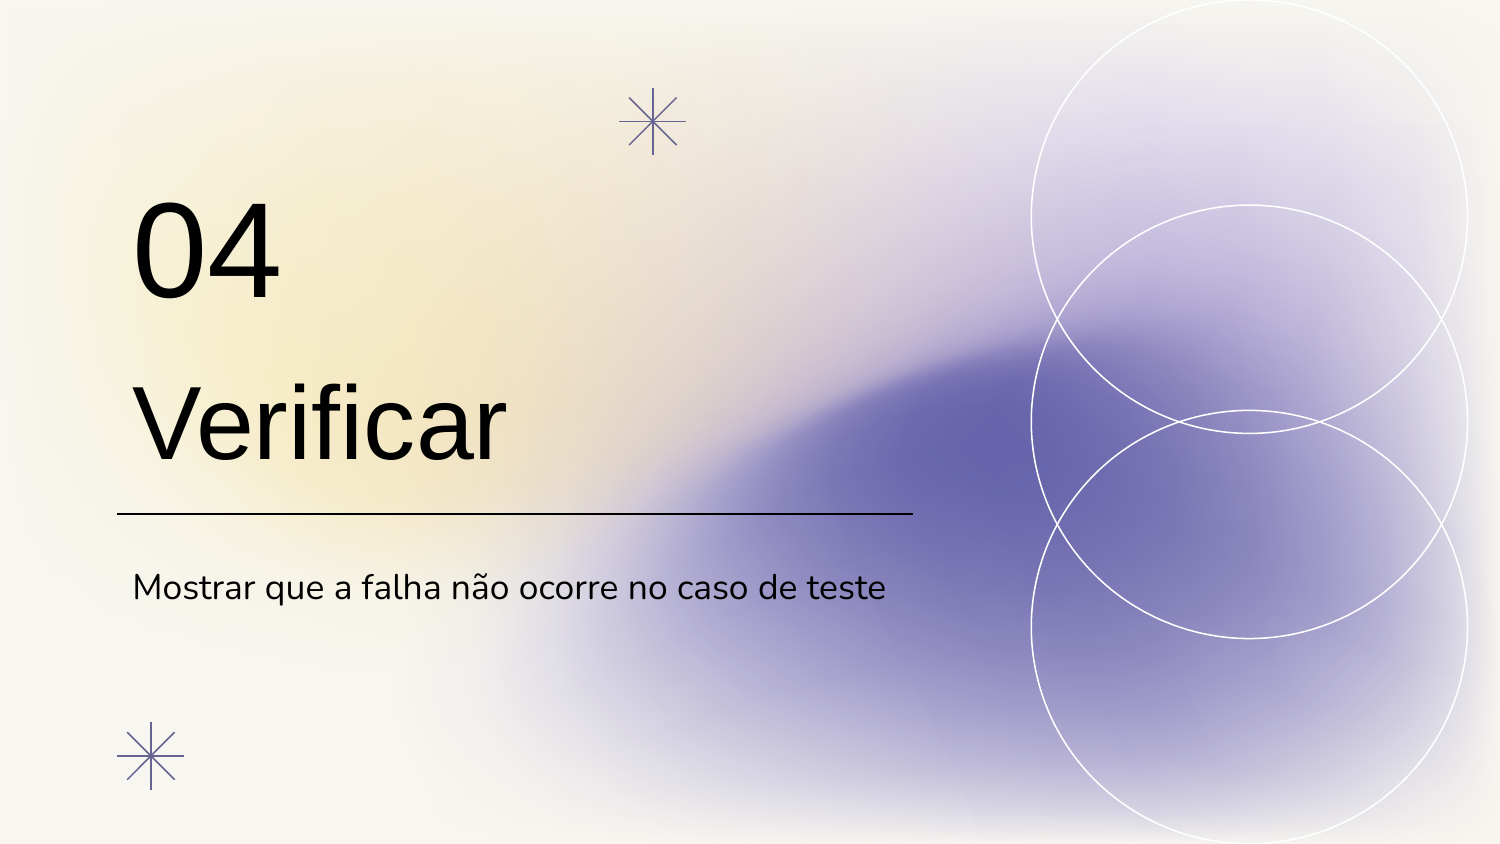

04

# Verificar

Mostrar que a falha não ocorre no caso de teste